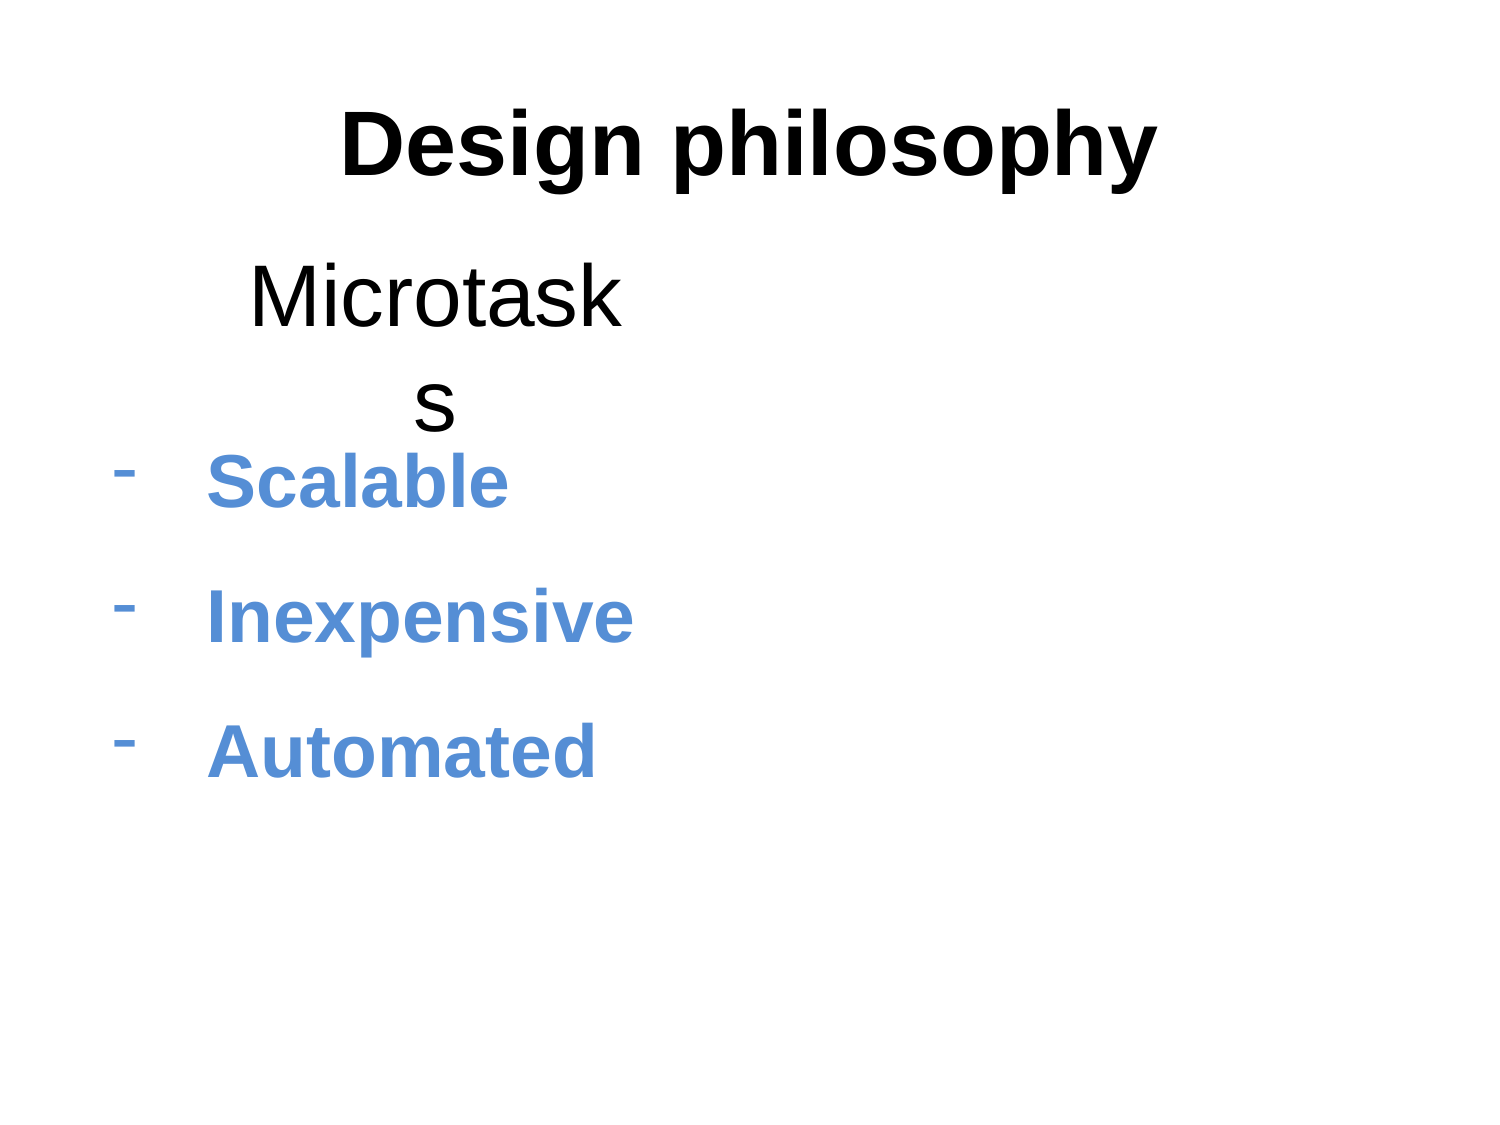

# Design philosophy
Microtasks
Scalable
Inexpensive
Automated